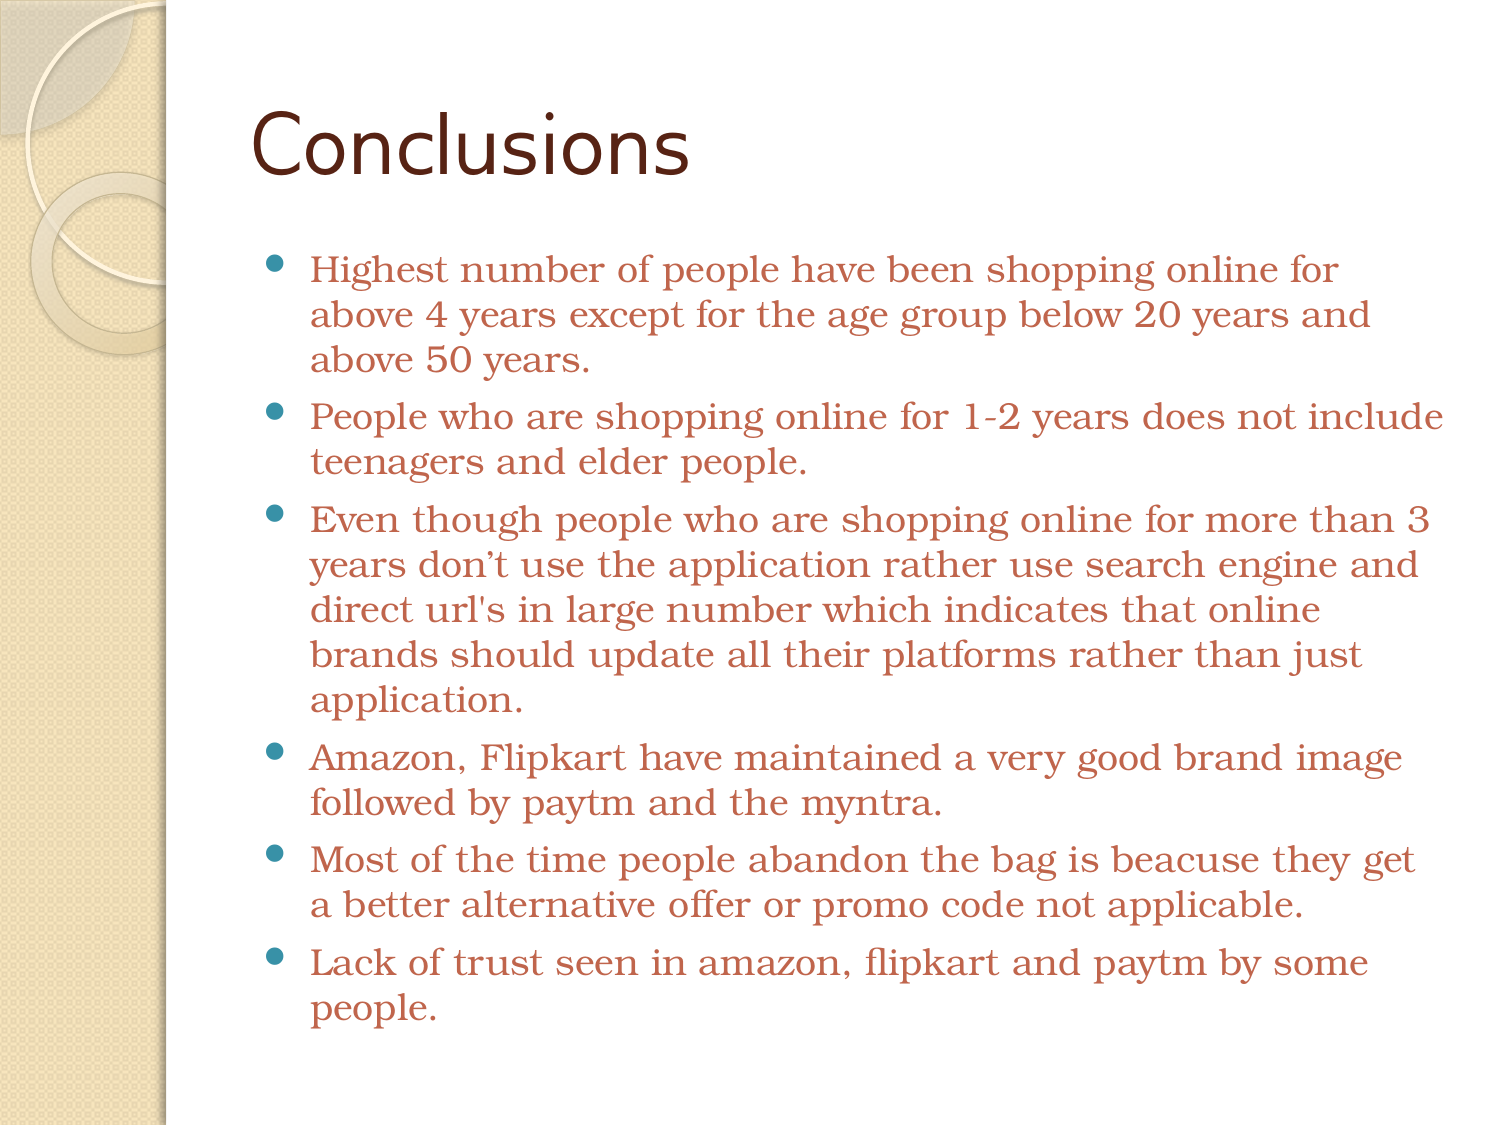

# Conclusions
Highest number of people have been shopping online for above 4 years except for the age group below 20 years and above 50 years.
People who are shopping online for 1-2 years does not include teenagers and elder people.
Even though people who are shopping online for more than 3 years don’t use the application rather use search engine and direct url's in large number which indicates that online brands should update all their platforms rather than just application.
Amazon, Flipkart have maintained a very good brand image followed by paytm and the myntra.
Most of the time people abandon the bag is beacuse they get a better alternative offer or promo code not applicable.
Lack of trust seen in amazon, flipkart and paytm by some people.